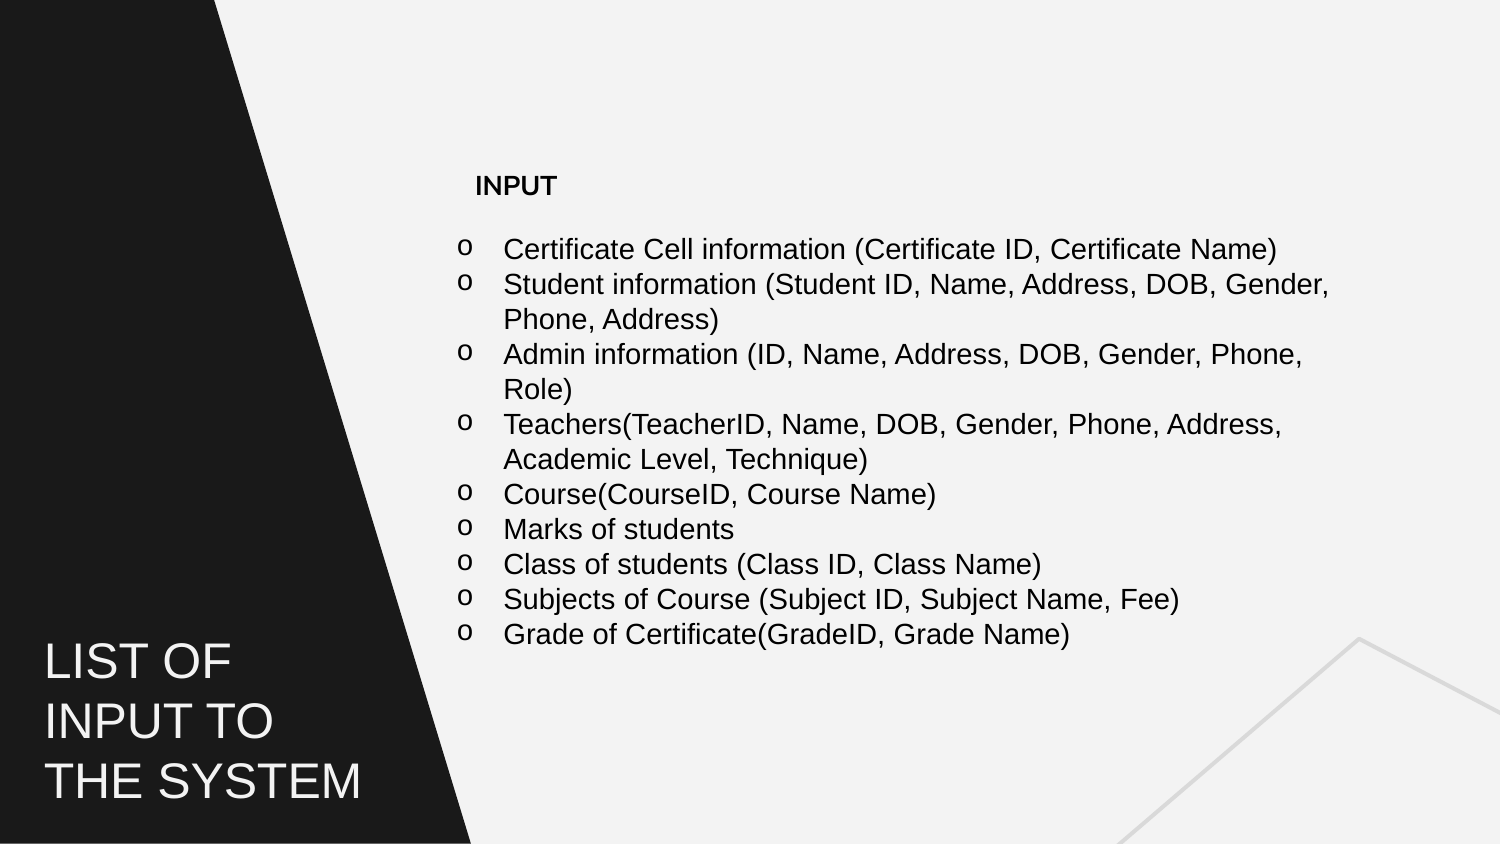

INPUT
Certificate Cell information (Certificate ID, Certificate Name)
Student information (Student ID, Name, Address, DOB, Gender, Phone, Address)
Admin information (ID, Name, Address, DOB, Gender, Phone, Role)
Teachers(TeacherID, Name, DOB, Gender, Phone, Address, Academic Level, Technique)
Course(CourseID, Course Name)
Marks of students
Class of students (Class ID, Class Name)
Subjects of Course (Subject ID, Subject Name, Fee)
Grade of Certificate(GradeID, Grade Name)
# LIST OF INPUT TO THE SYSTEM